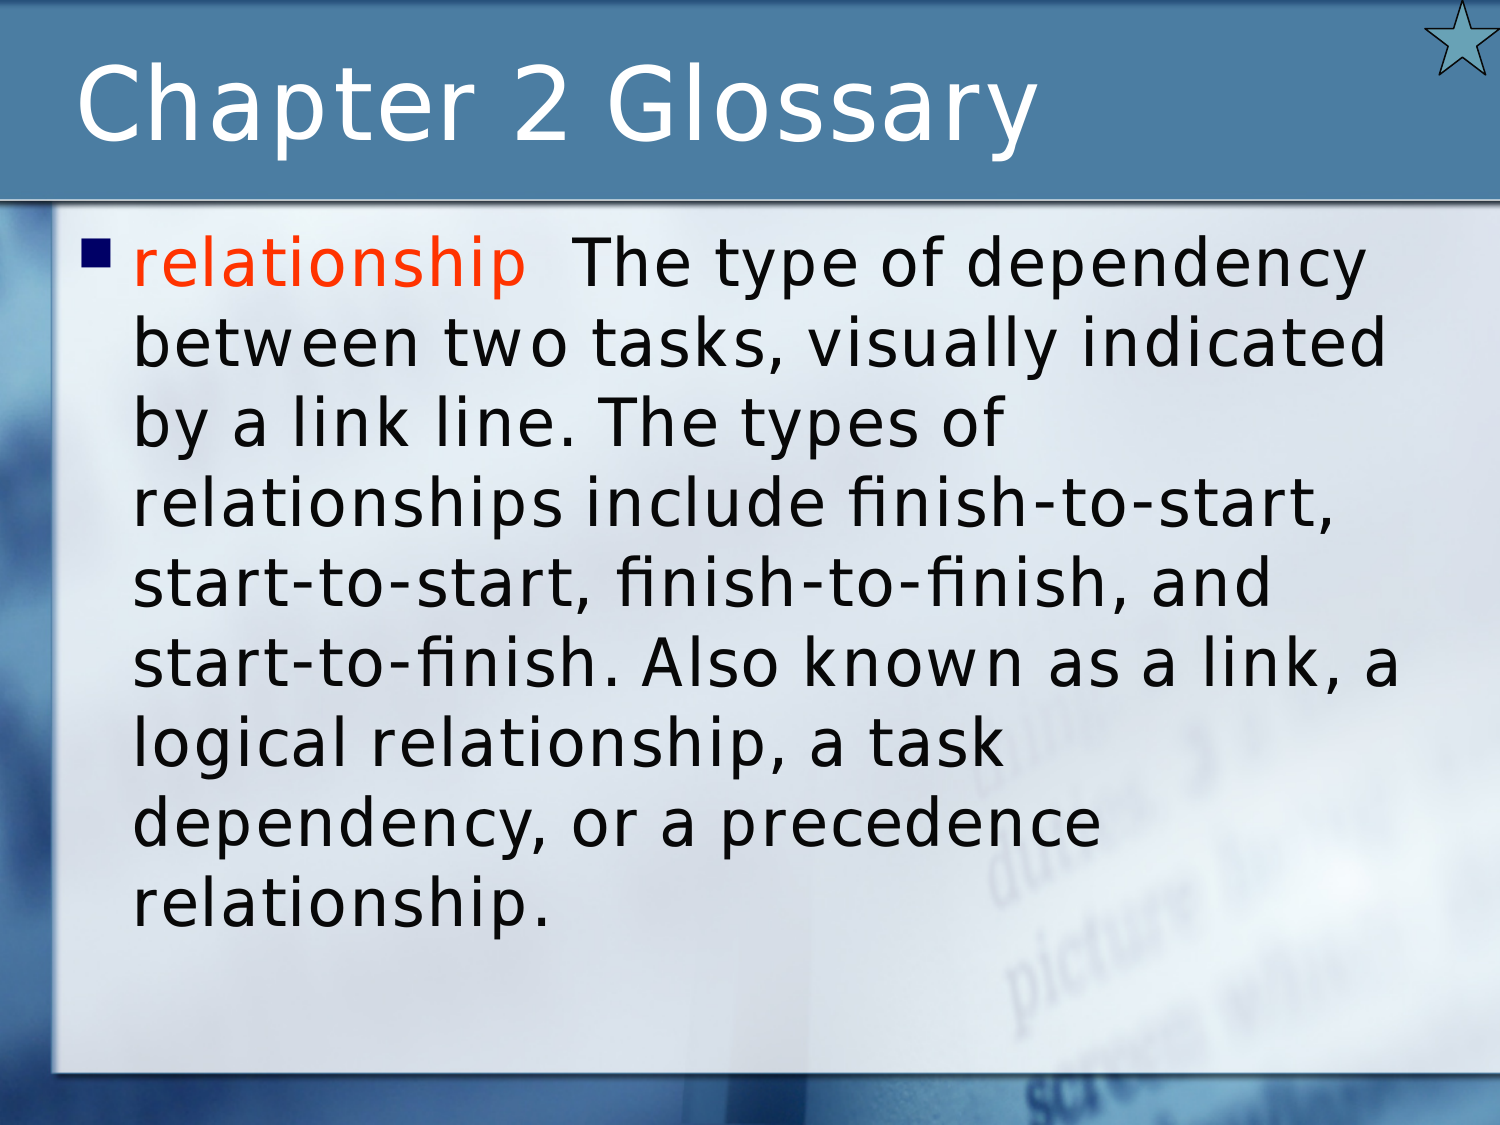

# Chapter 2 Glossary
relationship  The type of dependency between two tasks, visually indicated by a link line. The types of relationships include finish-to-start, start-to-start, finish-to-finish, and start-to-finish. Also known as a link, a logical relationship, a task dependency, or a precedence relationship.